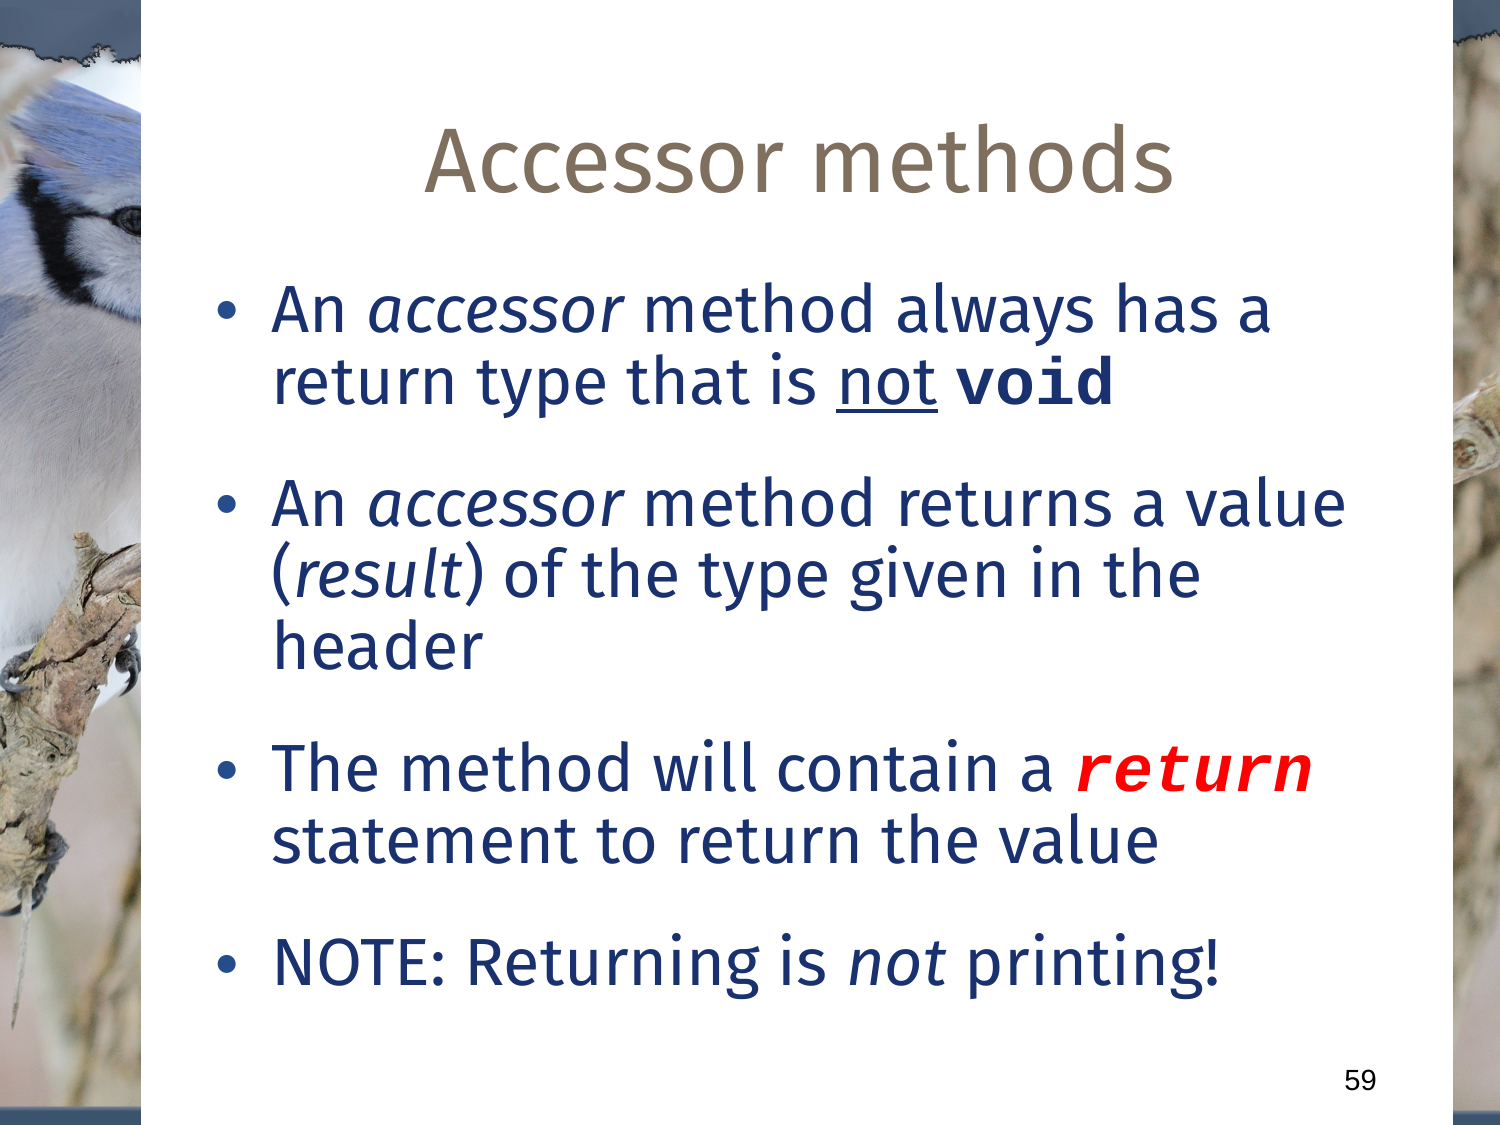

# Accessor methods
An accessor method always has a return type that is not void
An accessor method returns a value (result) of the type given in the header
The method will contain a return statement to return the value
NOTE: Returning is not printing!